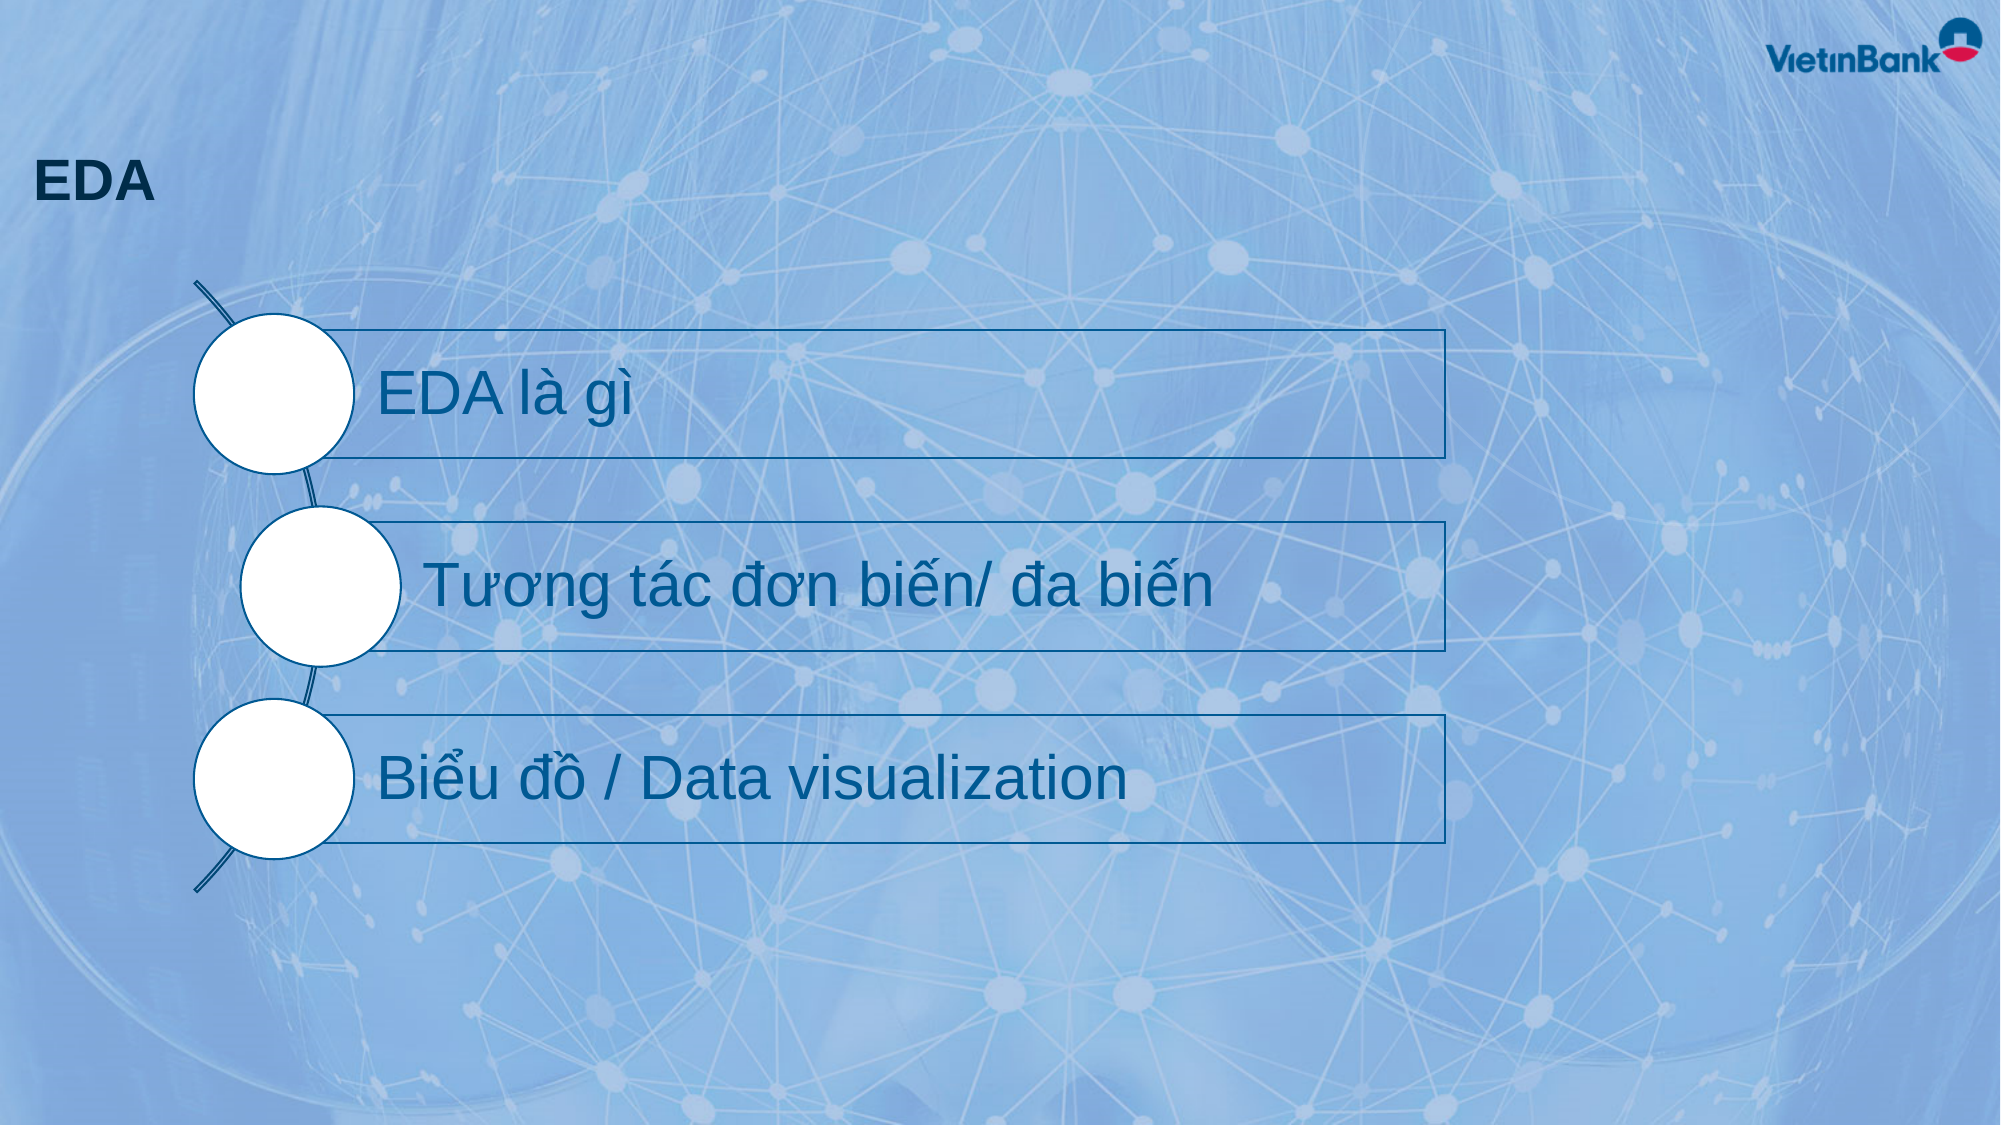

EDA
EDA là gì
Tương tác đơn biến/ đa biến
Biểu đồ / Data visualization